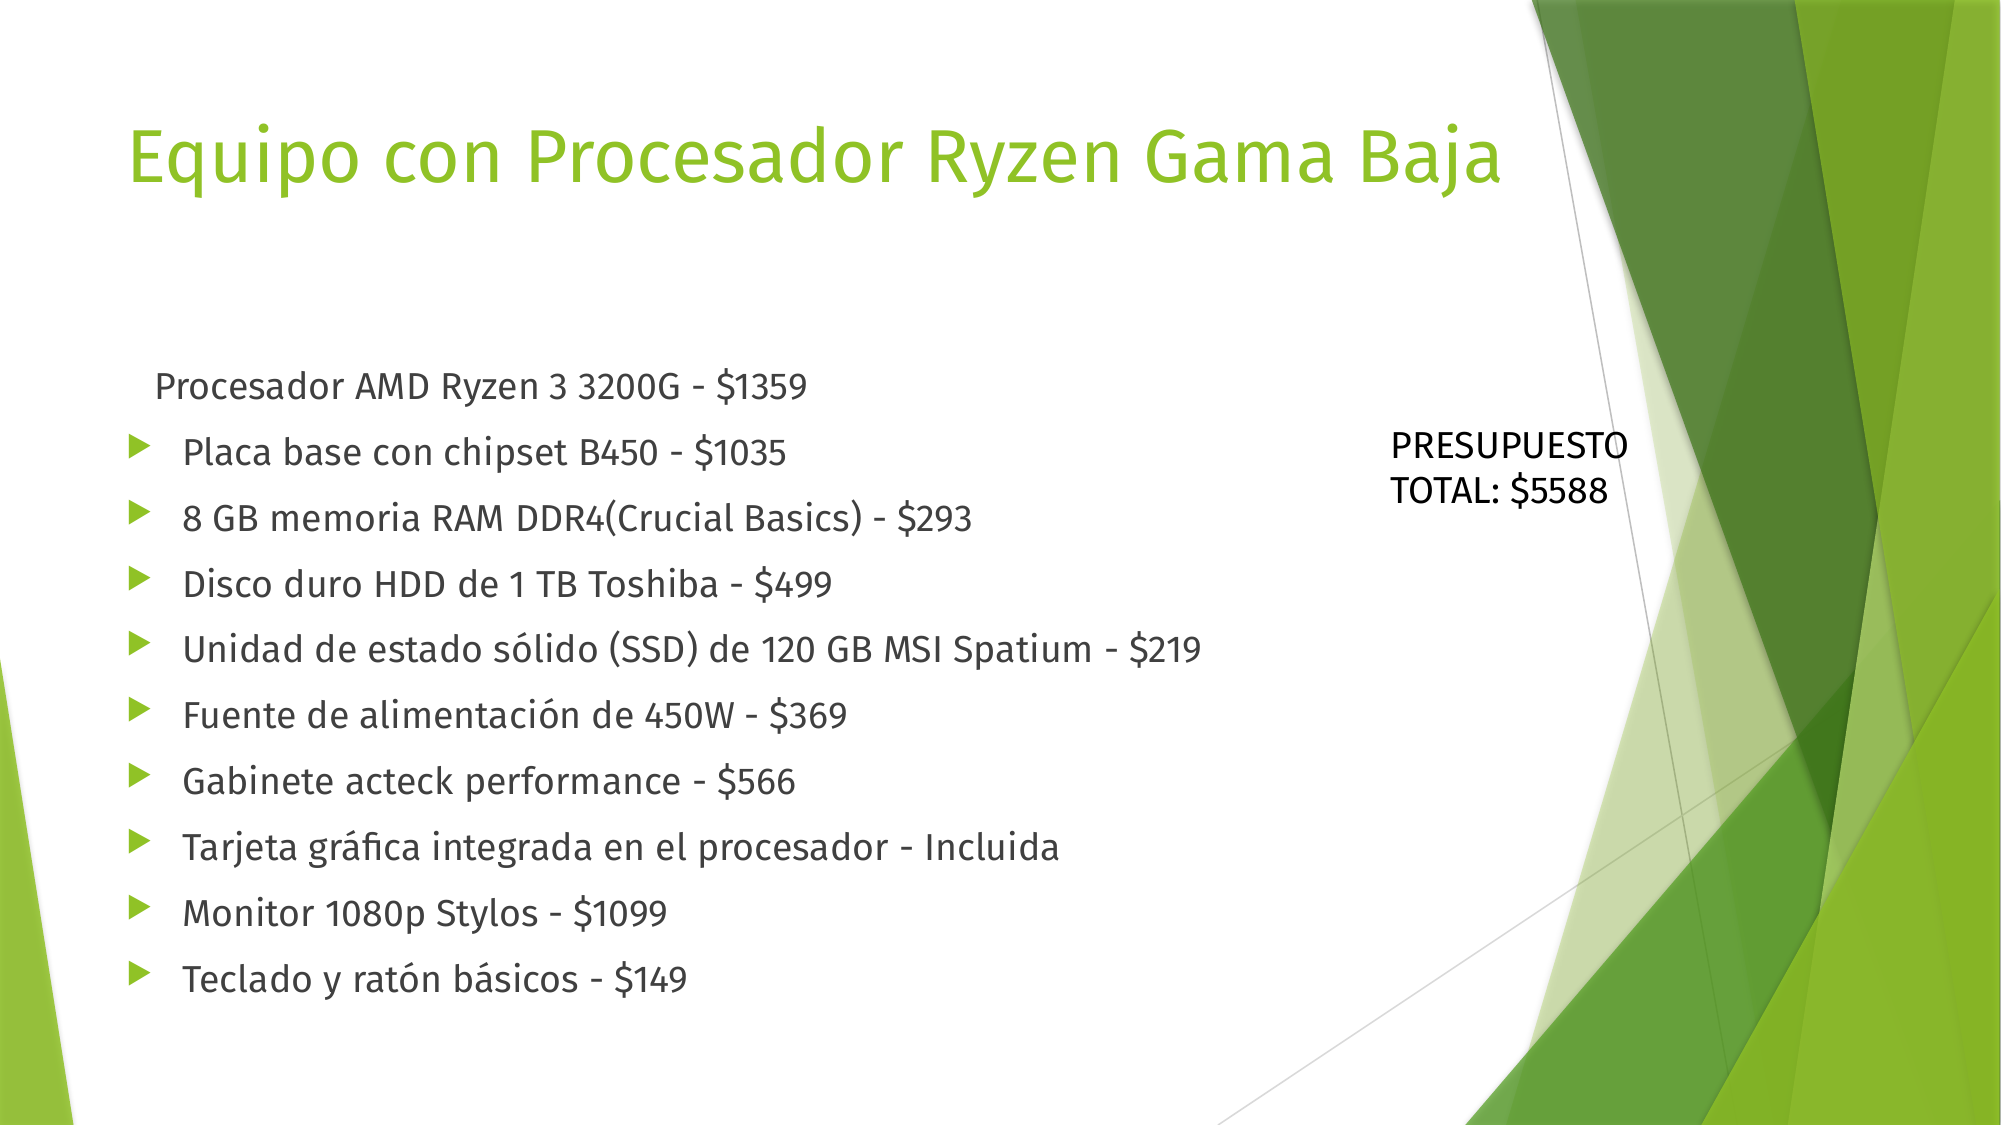

# Equipo con Procesador Ryzen Gama Baja
   Procesador AMD Ryzen 3 3200G - $1359
Placa base con chipset B450 - $1035
8 GB memoria RAM DDR4(Crucial Basics) - $293
Disco duro HDD de 1 TB Toshiba - $499
Unidad de estado sólido (SSD) de 120 GB MSI Spatium - $219
Fuente de alimentación de 450W - $369
Gabinete acteck performance - $566
Tarjeta gráfica integrada en el procesador - Incluida
Monitor 1080p Stylos - $1099
Teclado y ratón básicos - $149
PRESUPUESTO
TOTAL: $5588